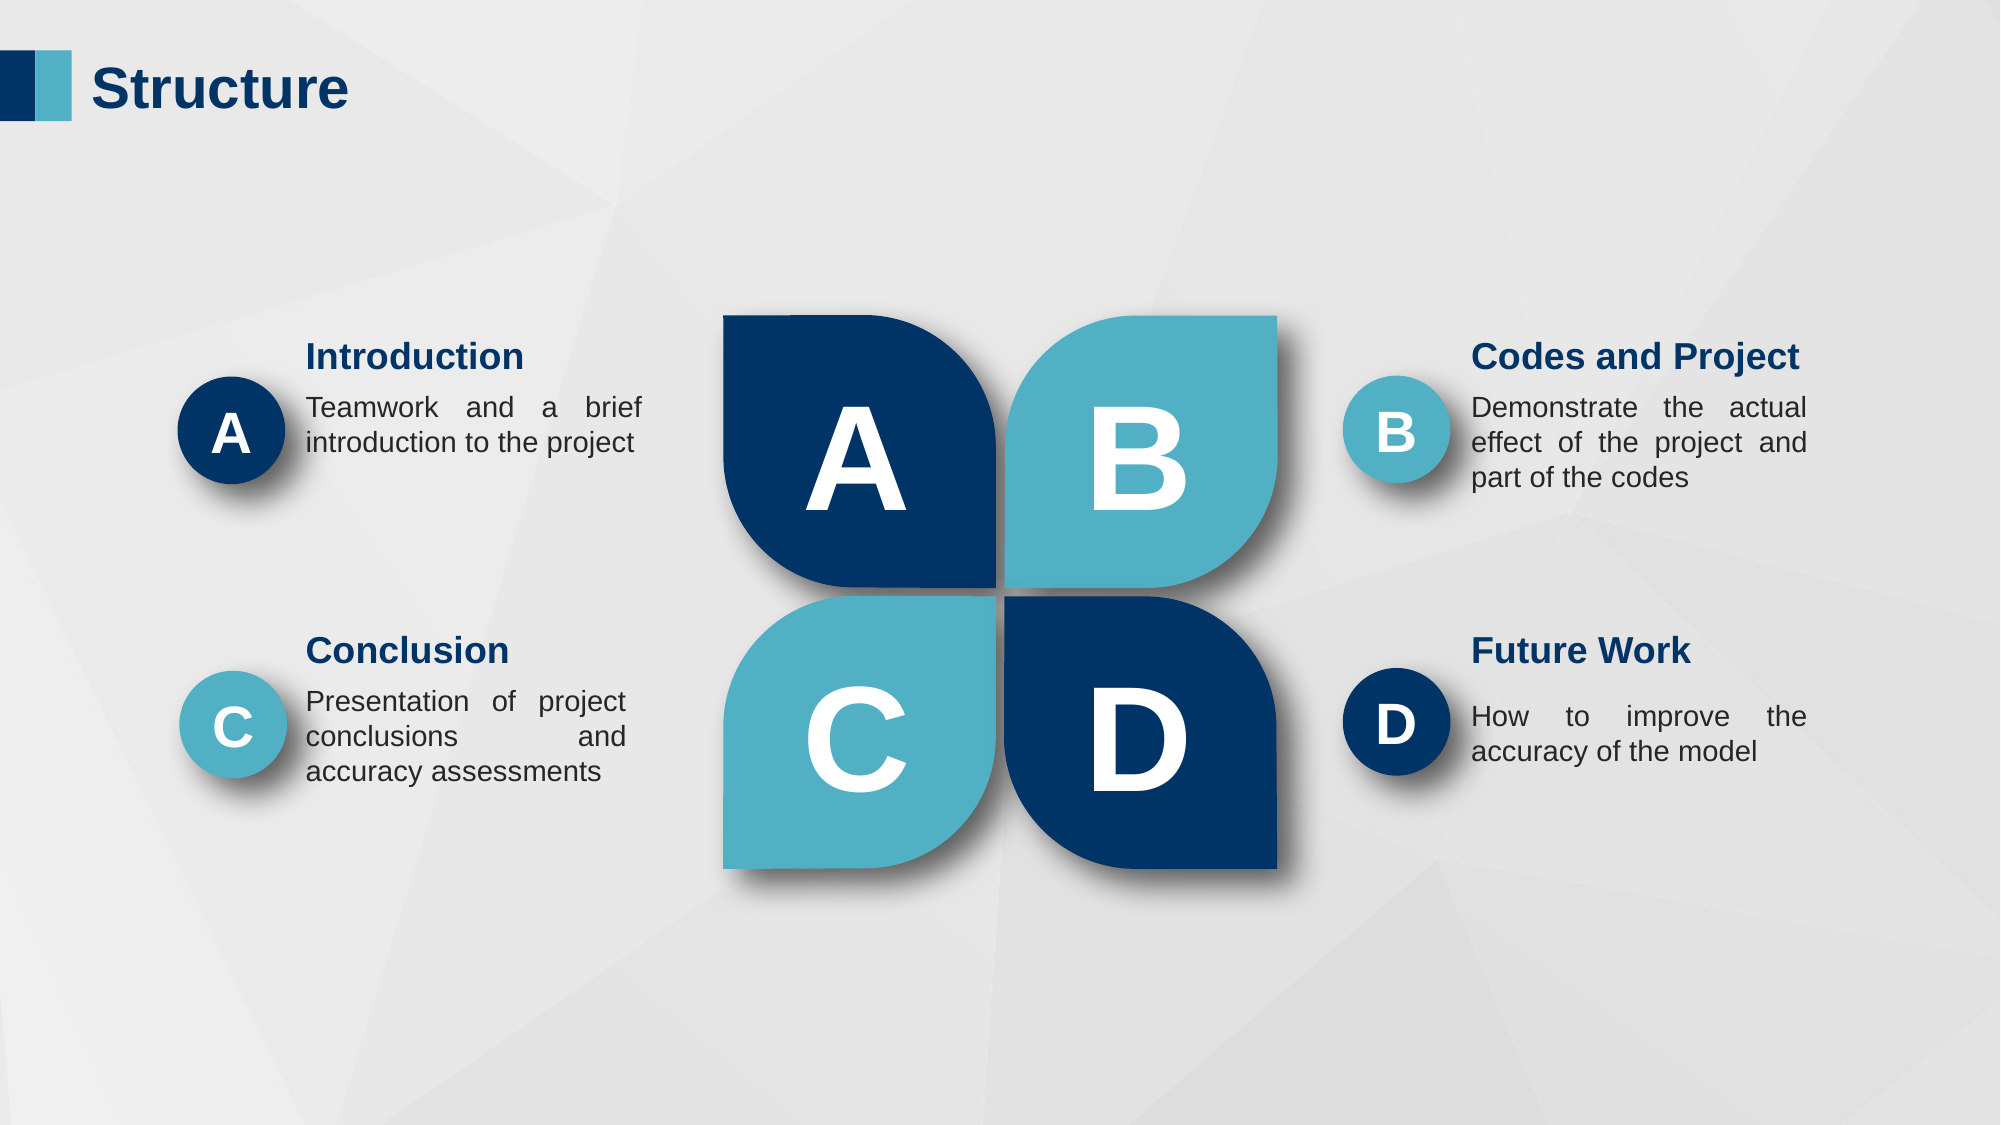

Structure

Introduction
Codes and Project
A
B

Teamwork and a brief introduction to the project
Demonstrate the actual effect of the project and part of the codes
B
A

Conclusion
Future Work
C
D

Presentation of project conclusions and accuracy assessments
D
C
How to improve the accuracy of the model